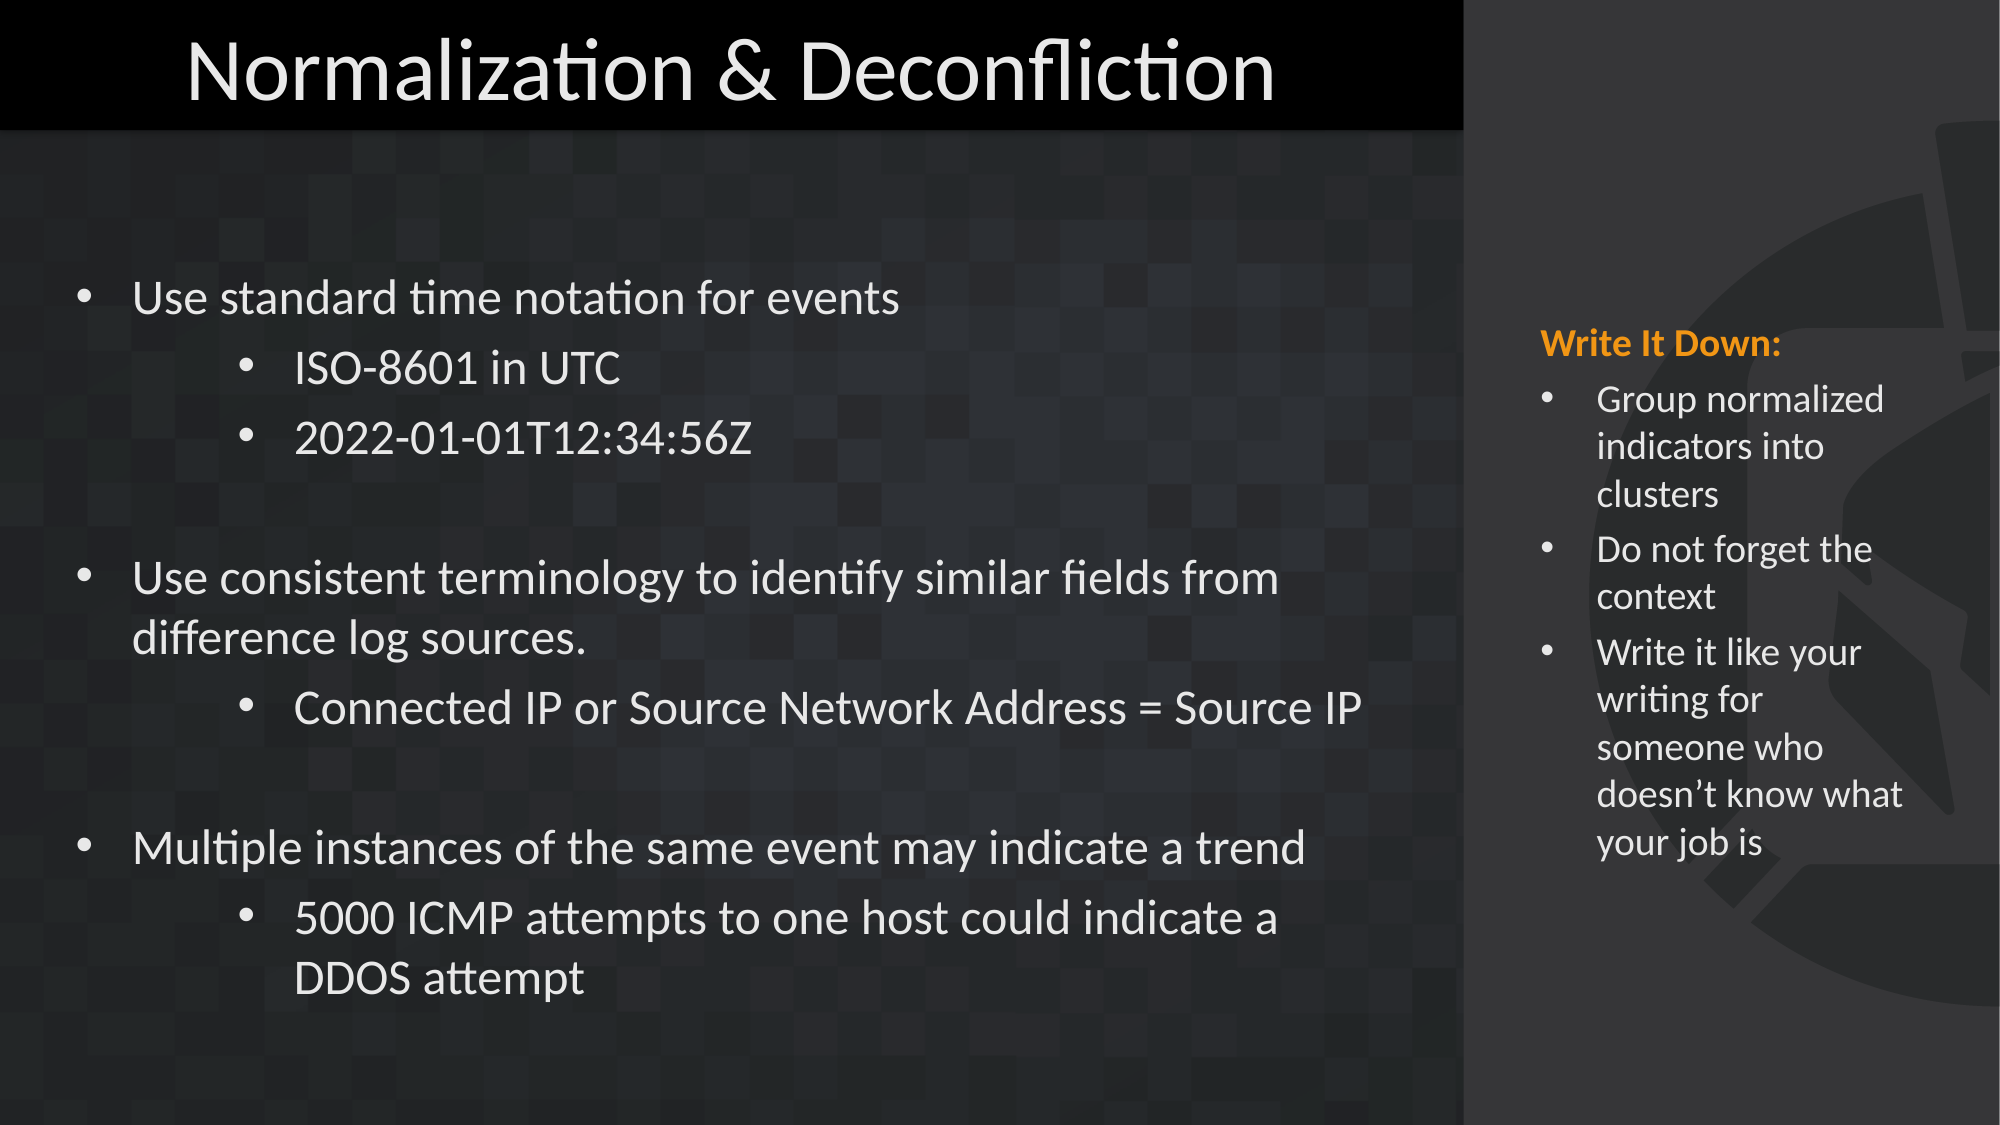

# Normalization & Deconfliction
Use standard time notation for events
ISO-8601 in UTC
2022-01-01T12:34:56Z

Use consistent terminology to identify similar fields from difference log sources.
Connected IP or Source Network Address = Source IP

Multiple instances of the same event may indicate a trend
5000 ICMP attempts to one host could indicate a DDOS attempt
Write It Down:
Group normalized indicators into clusters
Do not forget the context
Write it like your writing for someone who doesn’t know what your job is